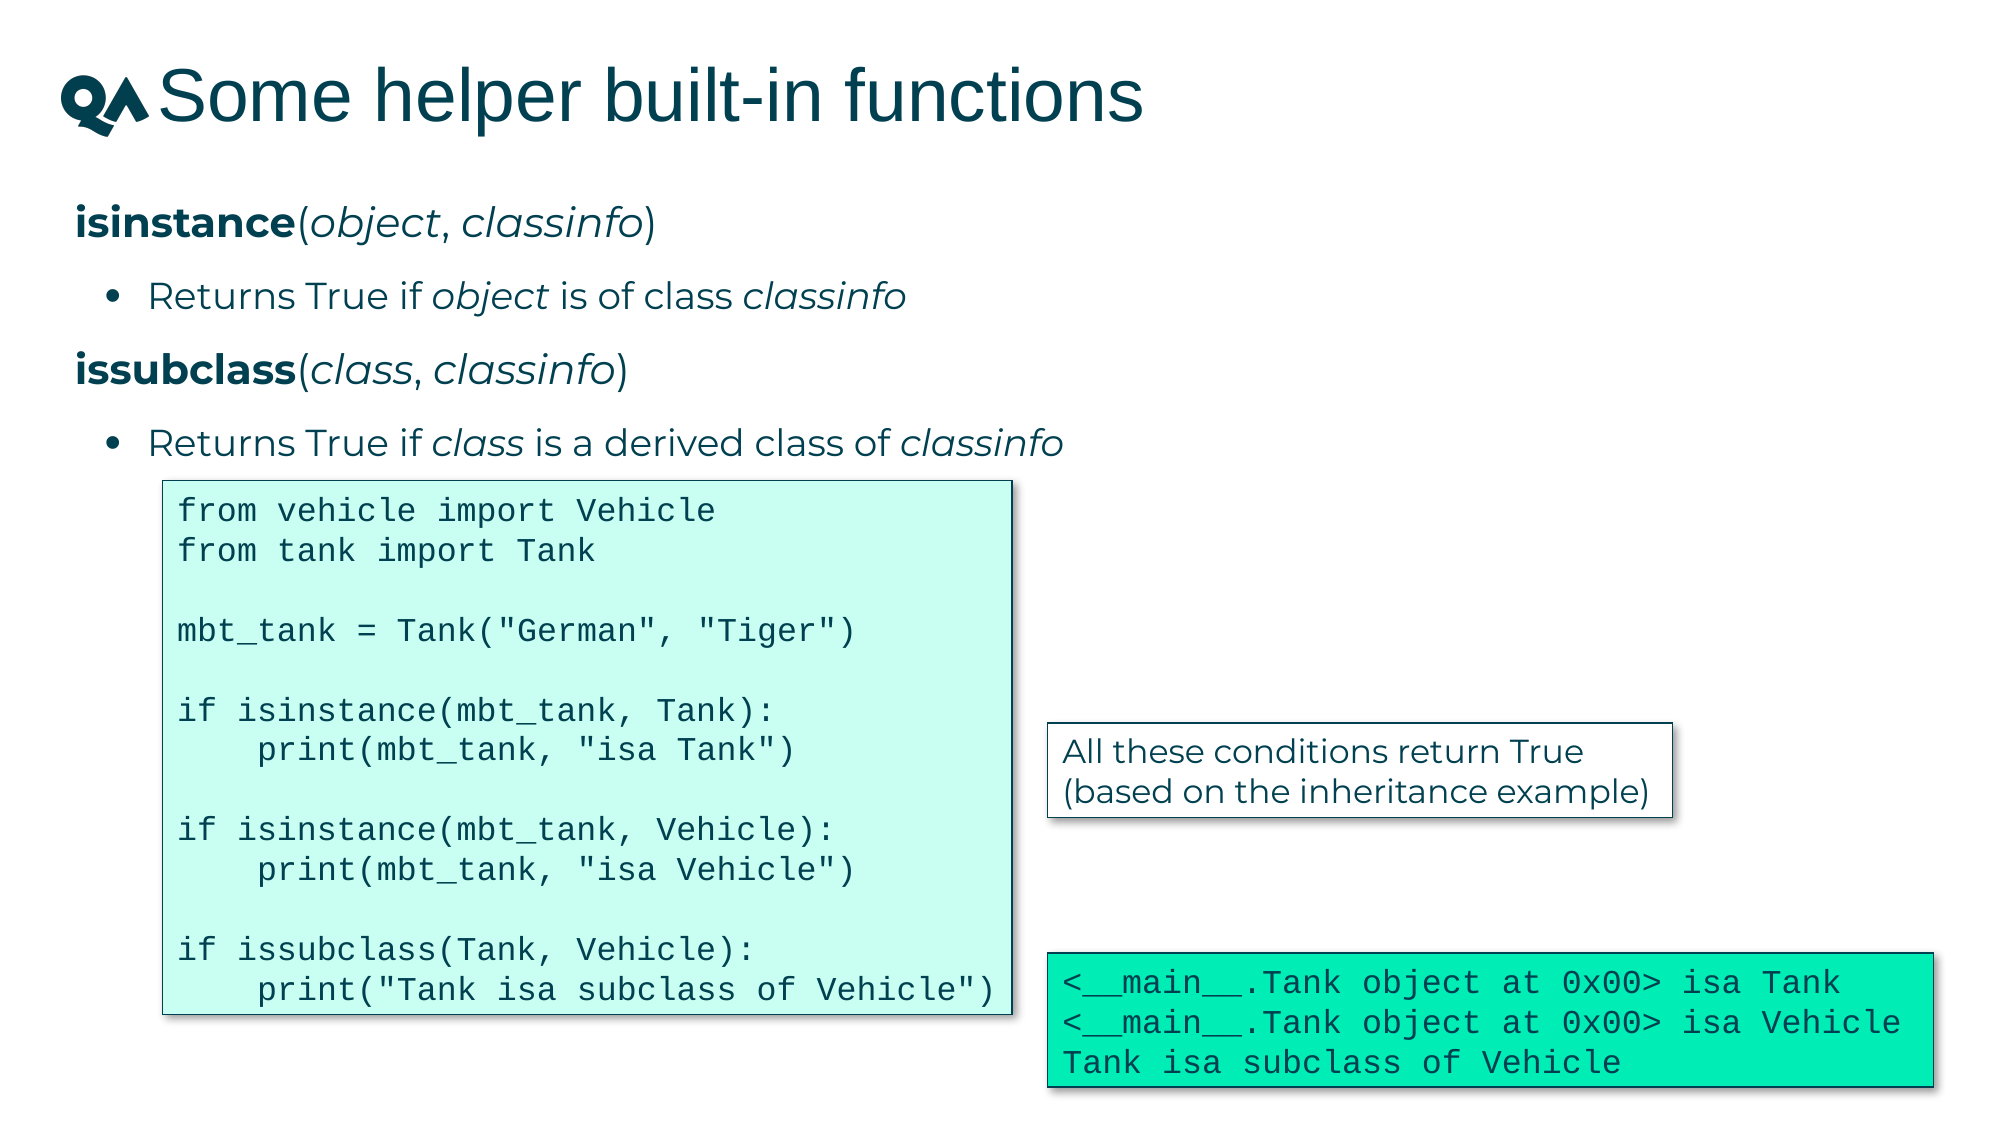

# Some helper built-in functions
isinstance(object, classinfo)
Returns True if object is of class classinfo
issubclass(class, classinfo)
Returns True if class is a derived class of classinfo
from vehicle import Vehicle
from tank import Tank

mbt_tank = Tank("German", "Tiger")

if isinstance(mbt_tank, Tank):
    print(mbt_tank, "isa Tank")

if isinstance(mbt_tank, Vehicle):
    print(mbt_tank, "isa Vehicle")

if issubclass(Tank, Vehicle):
    print("Tank isa subclass of Vehicle")
All these conditions return True
(based on the inheritance example)
<__main__.Tank object at 0x00> isa Tank
<__main__.Tank object at 0x00> isa Vehicle
Tank isa subclass of Vehicle